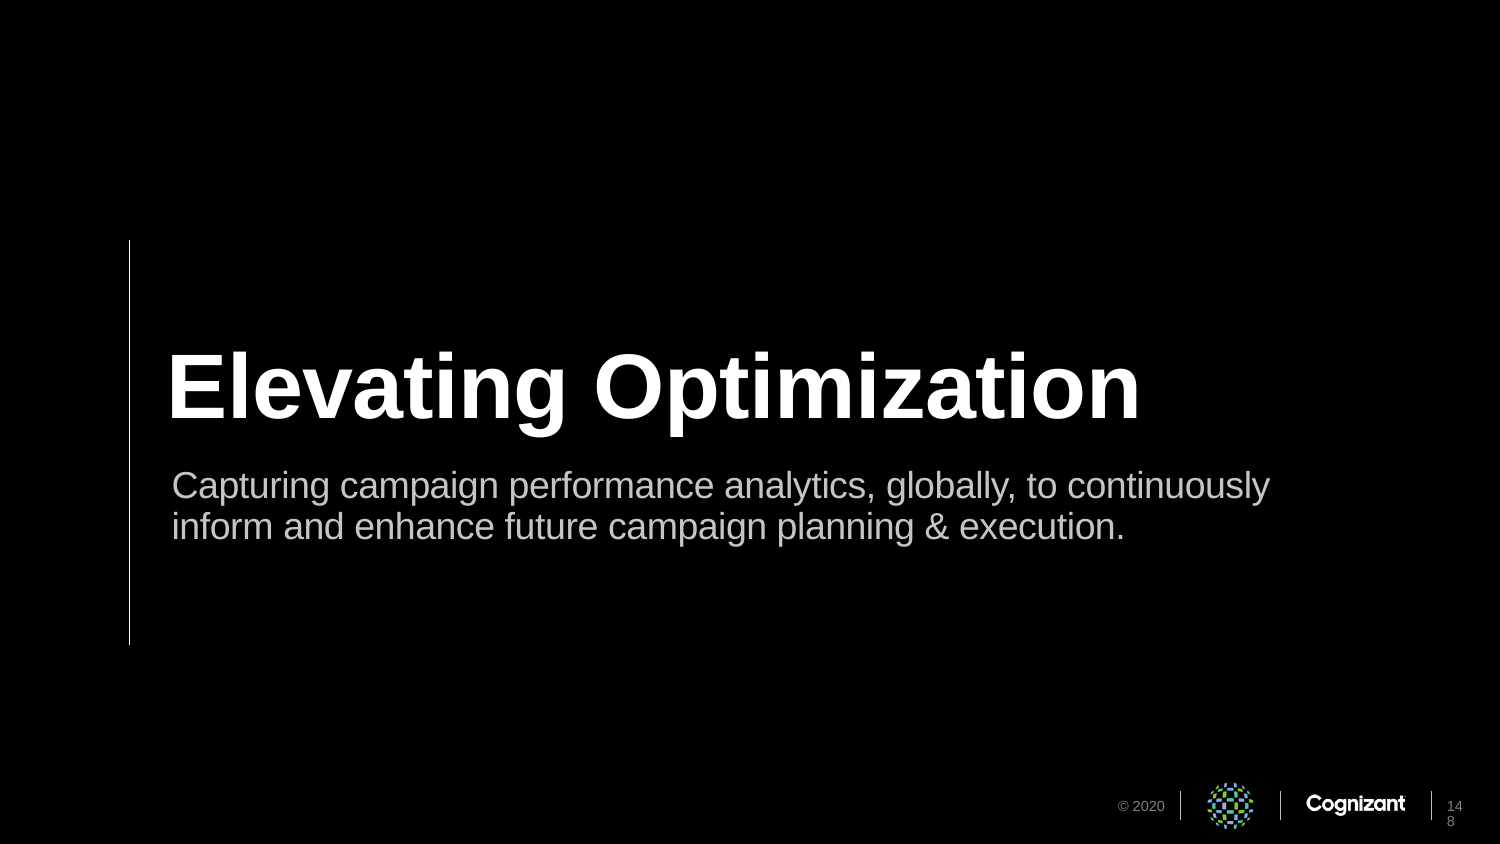

Elevating Optimization
Capturing campaign performance analytics, globally, to continuously inform and enhance future campaign planning & execution.
148
© 2020